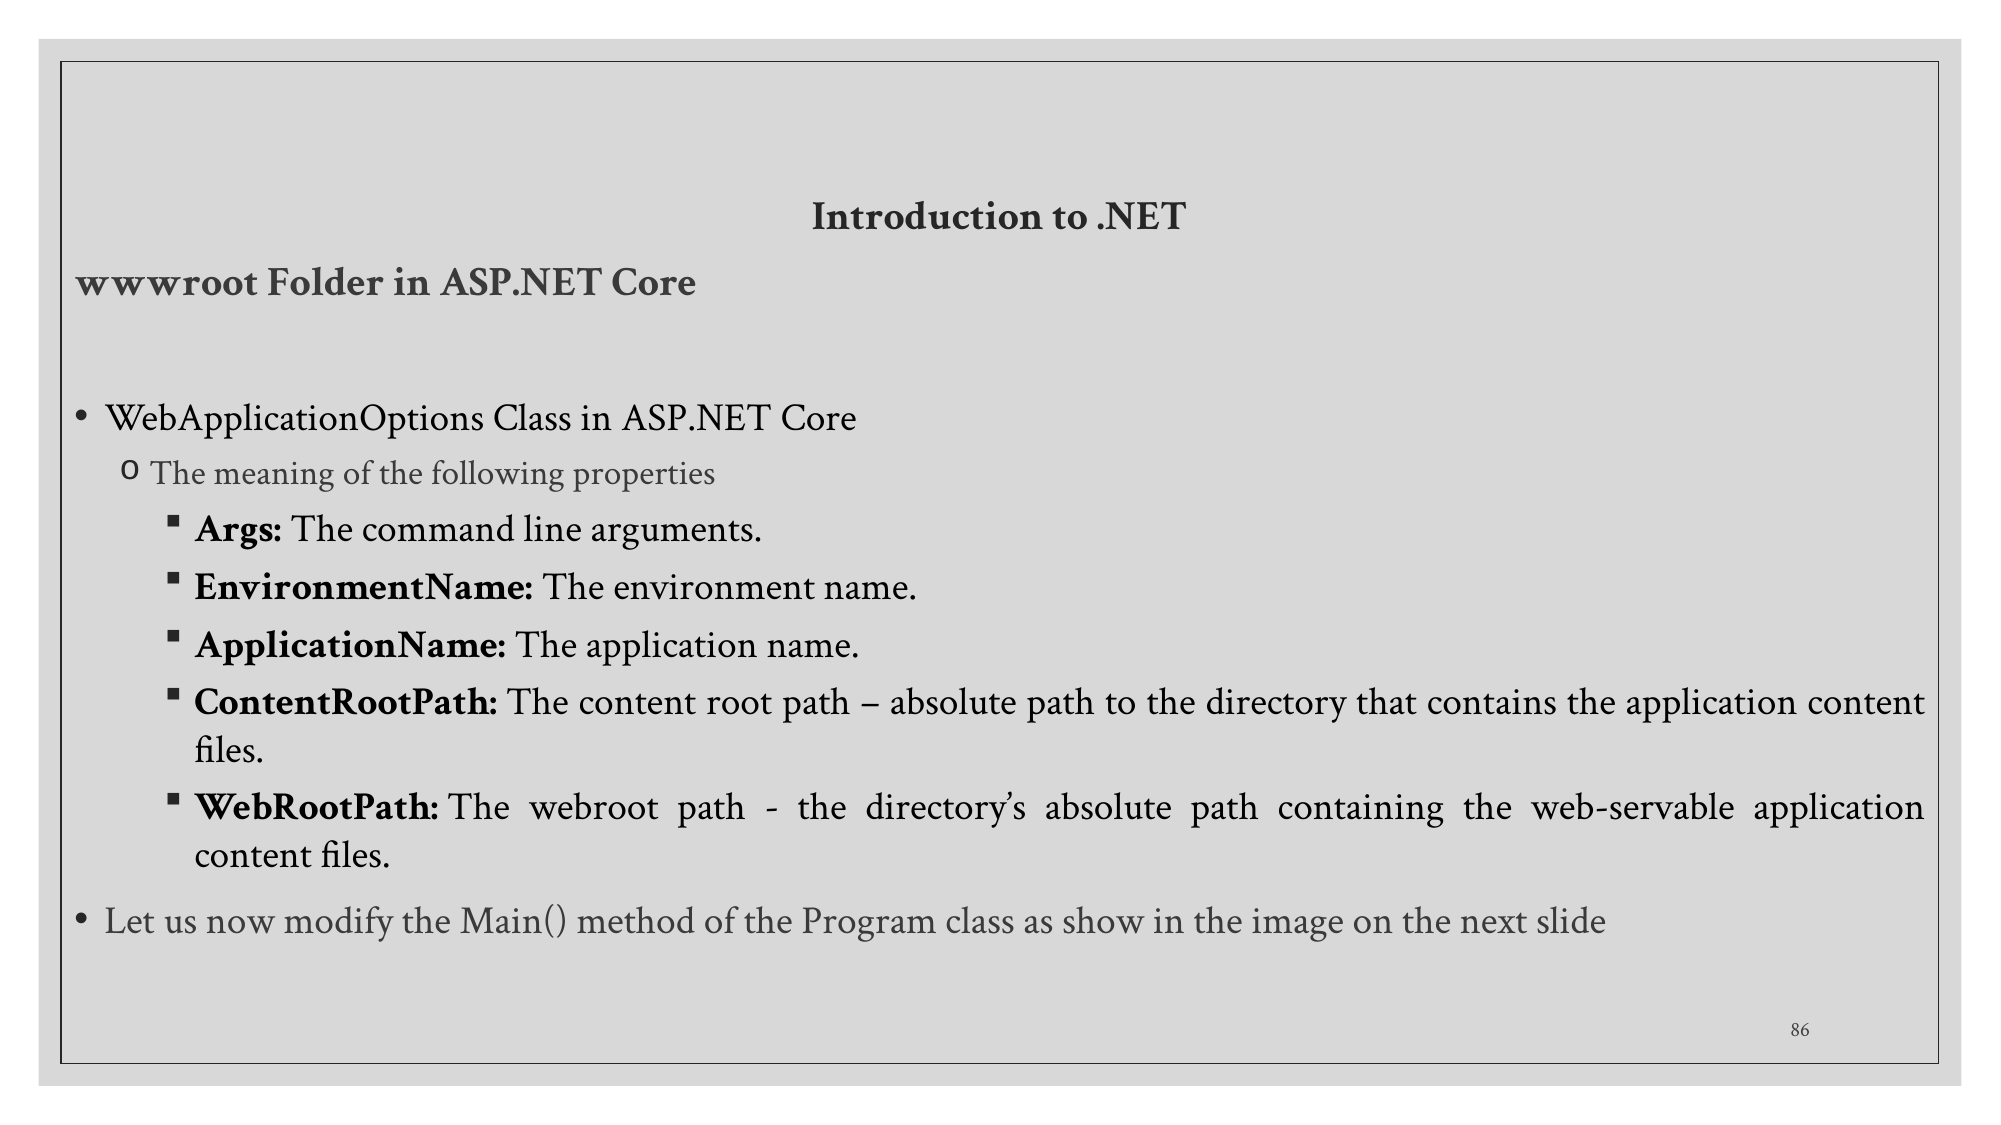

# Introduction to .NET
wwwroot Folder in ASP.NET Core

WebApplicationOptions Class in ASP.NET Core
The meaning of the following properties
Args: The command line arguments.
EnvironmentName: The environment name.
ApplicationName: The application name.
ContentRootPath: The content root path – absolute path to the directory that contains the application content files.
WebRootPath: The webroot path - the directory’s absolute path containing the web-servable application content files.
Let us now modify the Main() method of the Program class as show in the image on the next slide

86